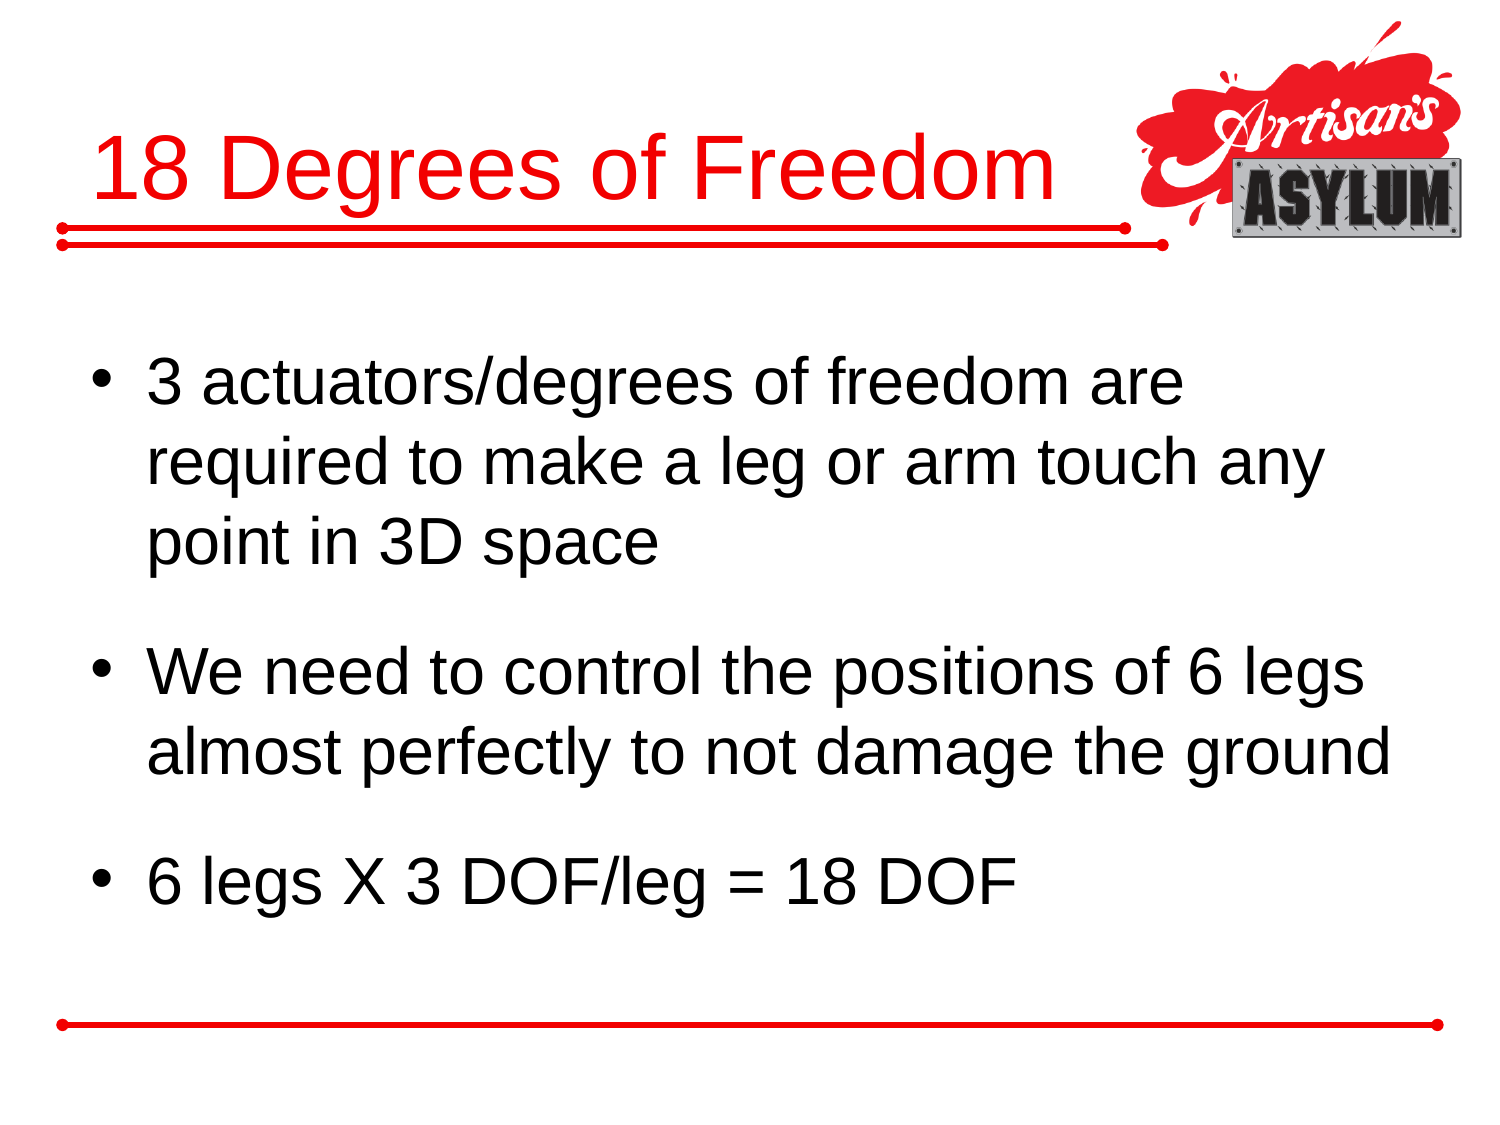

# 18 Degrees of Freedom
3 actuators/degrees of freedom are required to make a leg or arm touch any point in 3D space
We need to control the positions of 6 legs almost perfectly to not damage the ground
6 legs X 3 DOF/leg = 18 DOF